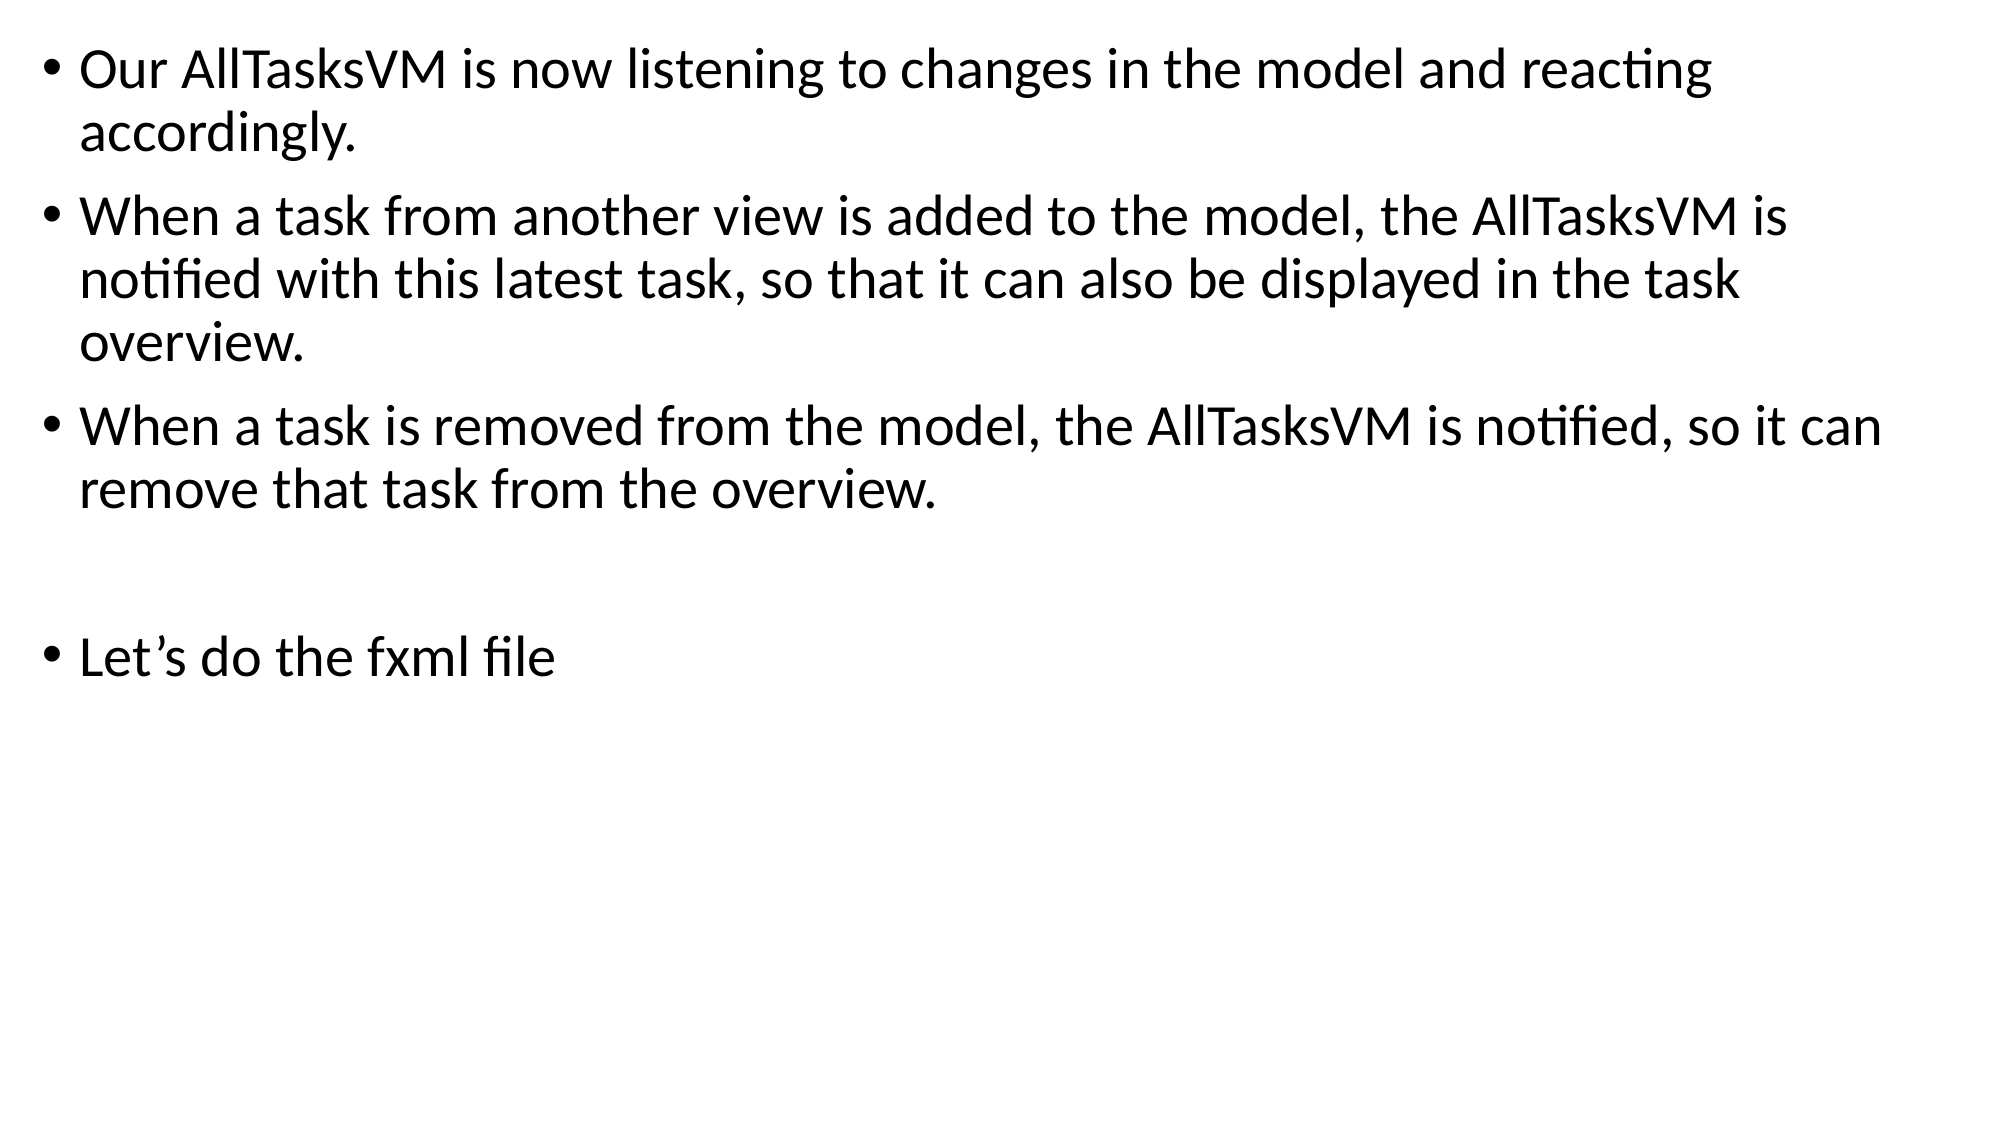

Our AllTasksVM is now listening to changes in the model and reacting accordingly.
When a task from another view is added to the model, the AllTasksVM is notified with this latest task, so that it can also be displayed in the task overview.
When a task is removed from the model, the AllTasksVM is notified, so it can remove that task from the overview.

Let’s do the fxml file